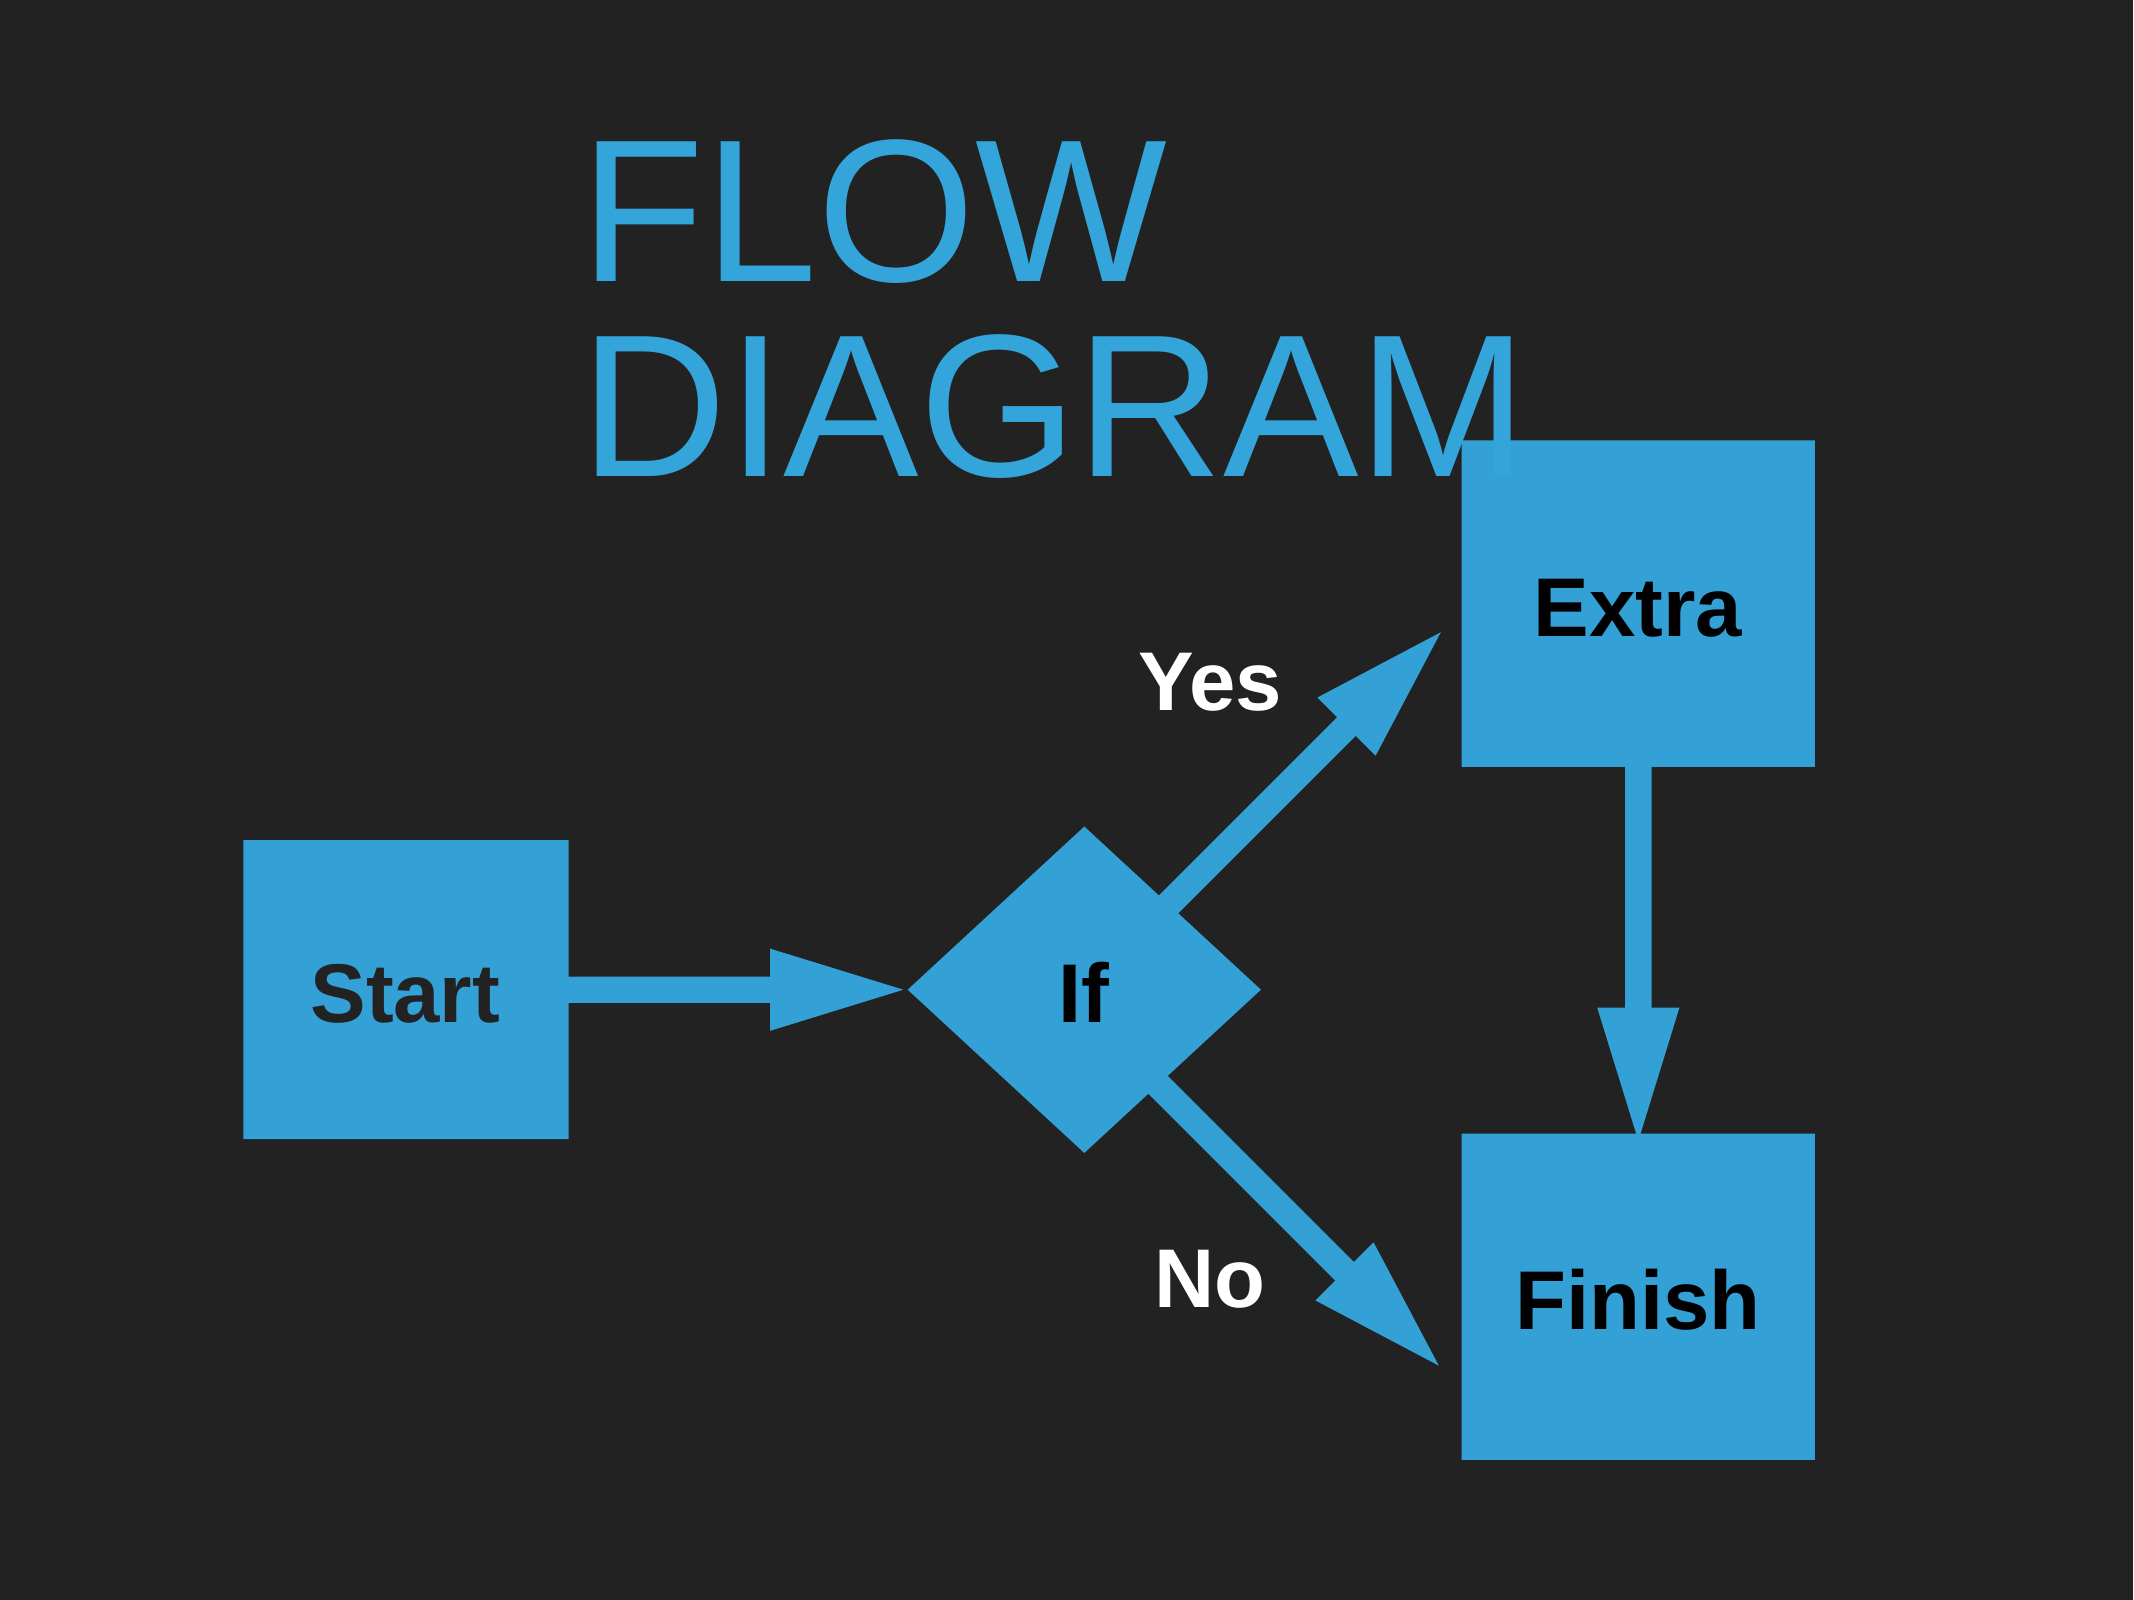

Flow Diagram

Extra
Yes

Start
If

No
Finish